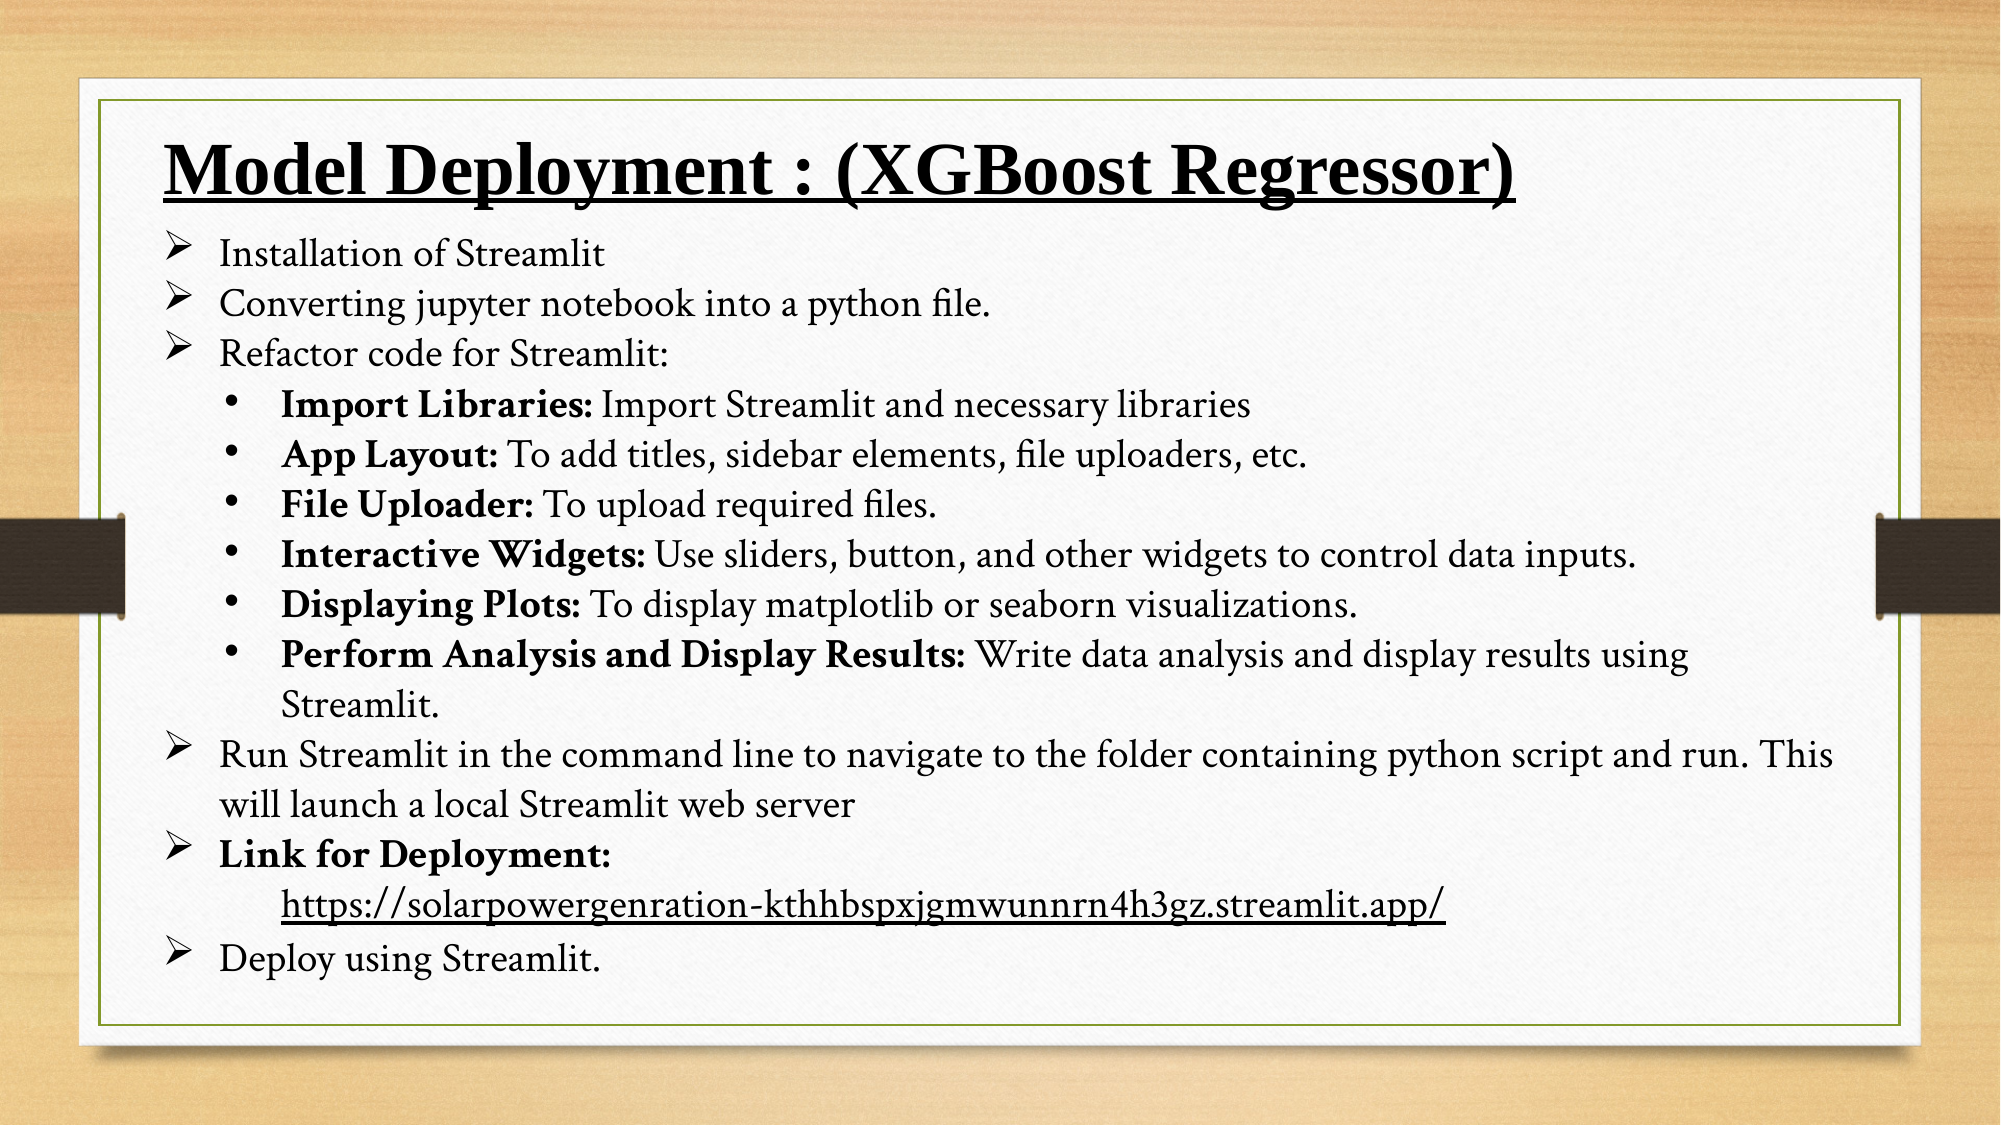

Model Deployment : (XGBoost Regressor)
Installation of Streamlit
Converting jupyter notebook into a python file.
Refactor code for Streamlit:
Import Libraries: Import Streamlit and necessary libraries
App Layout: To add titles, sidebar elements, file uploaders, etc.
File Uploader: To upload required files.
Interactive Widgets: Use sliders, button, and other widgets to control data inputs.
Displaying Plots: To display matplotlib or seaborn visualizations.
Perform Analysis and Display Results: Write data analysis and display results using Streamlit.
Run Streamlit in the command line to navigate to the folder containing python script and run. This will launch a local Streamlit web server
Link for Deployment:
https://solarpowergenration-kthhbspxjgmwunnrn4h3gz.streamlit.app/
Deploy using Streamlit.